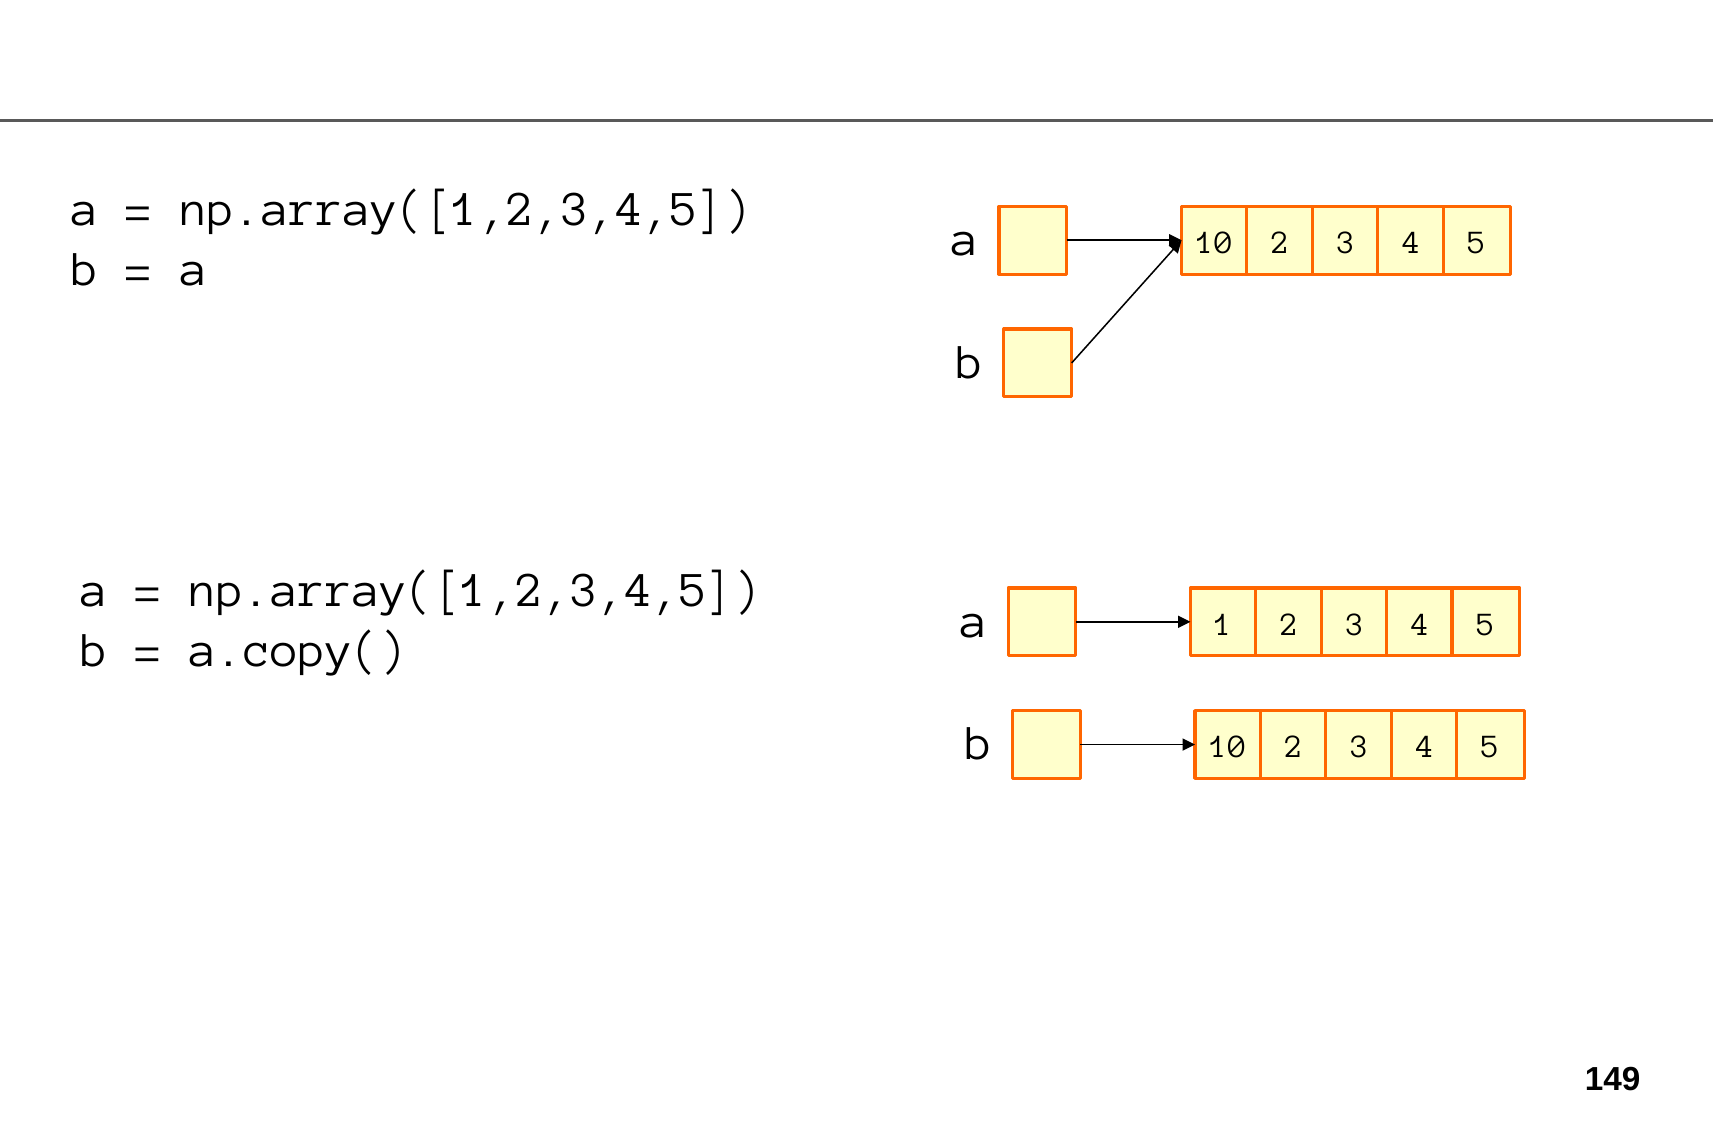

a = np.array([1,2,3,4,5])
b = a
a

5
4
3
2
10
b

a = np.array([1,2,3,4,5])
b = a.copy()
a

5
4
3
2
1
b
5
4
3
2

10